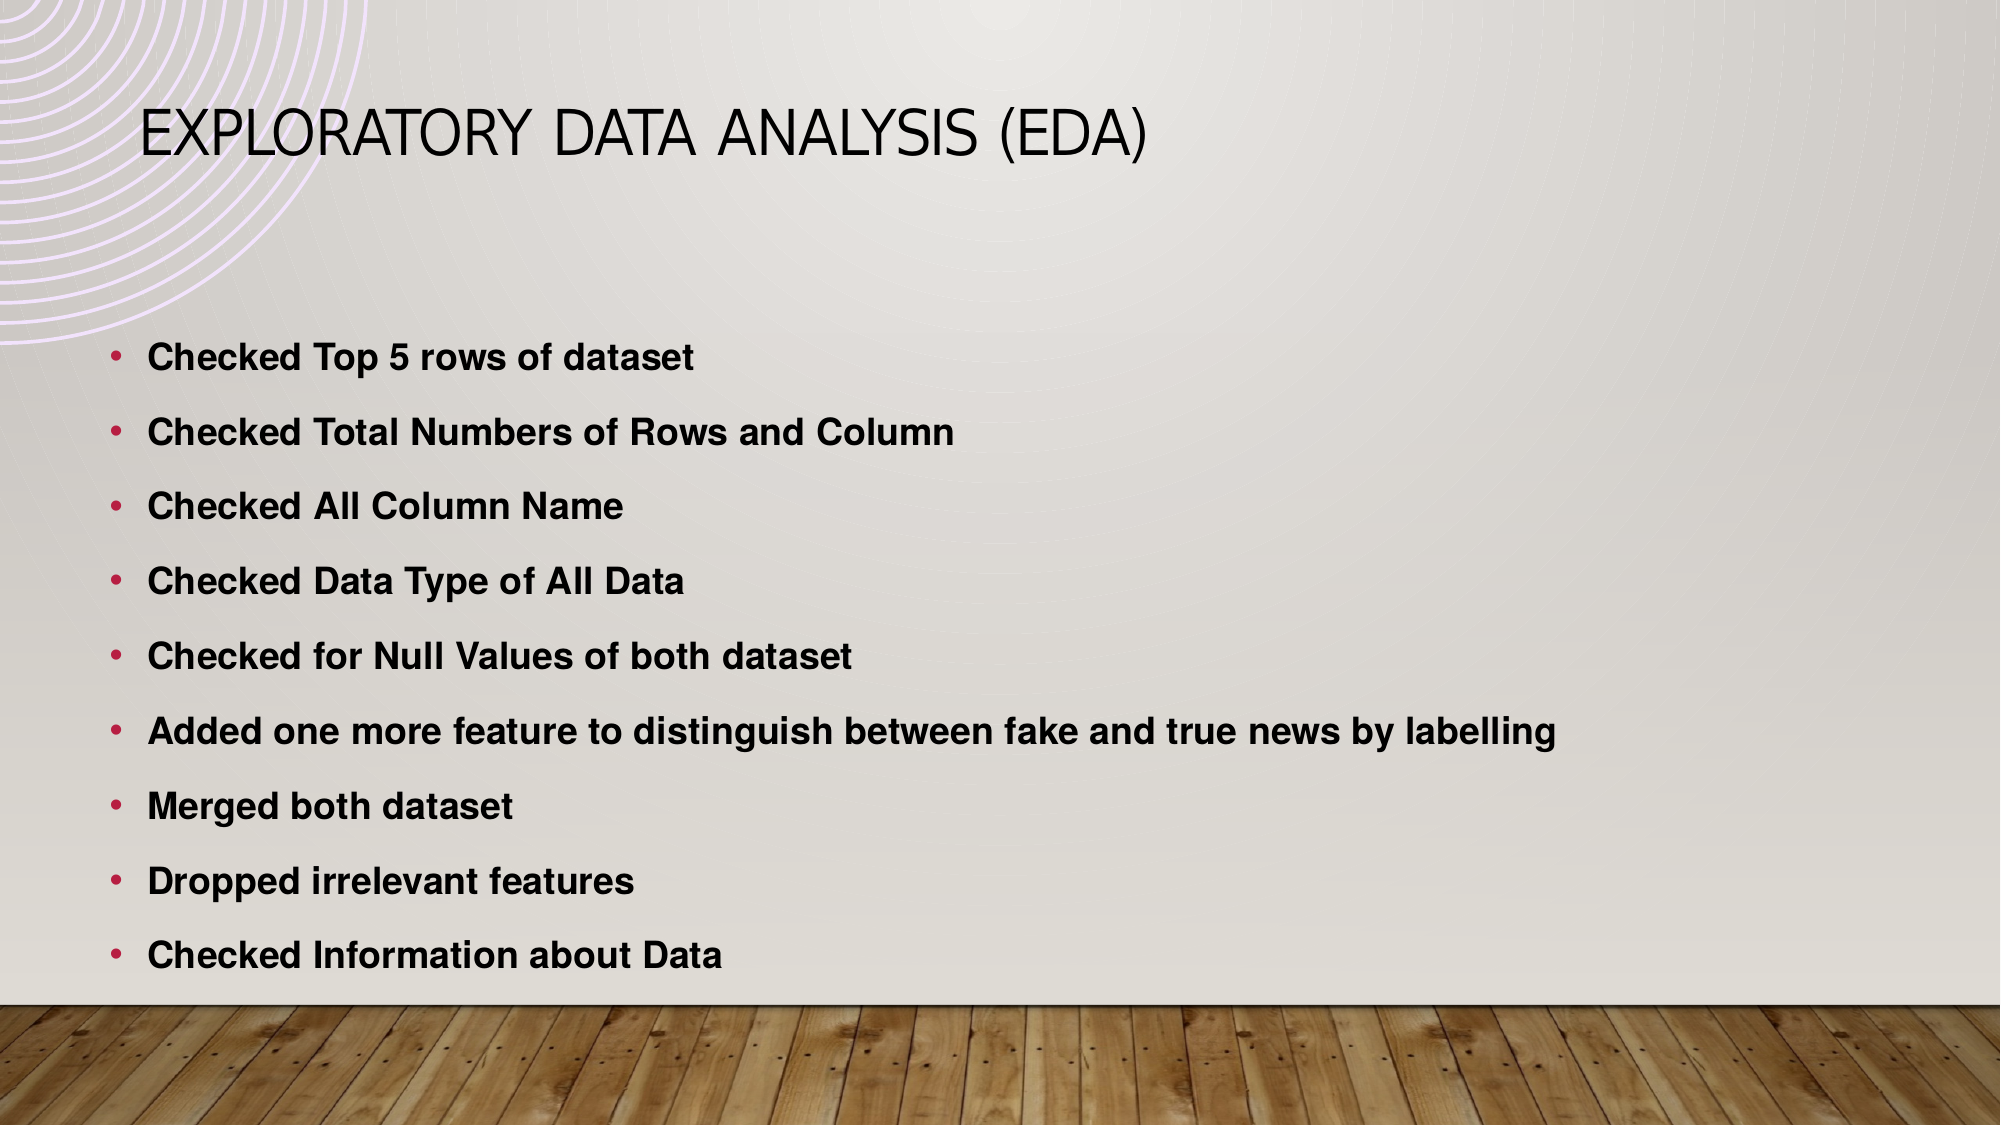

# Exploratory Data Analysis (EDA)
Checked Top 5 rows of dataset
Checked Total Numbers of Rows and Column
Checked All Column Name
Checked Data Type of All Data
Checked for Null Values of both dataset
Added one more feature to distinguish between fake and true news by labelling
Merged both dataset
Dropped irrelevant features
Checked Information about Data